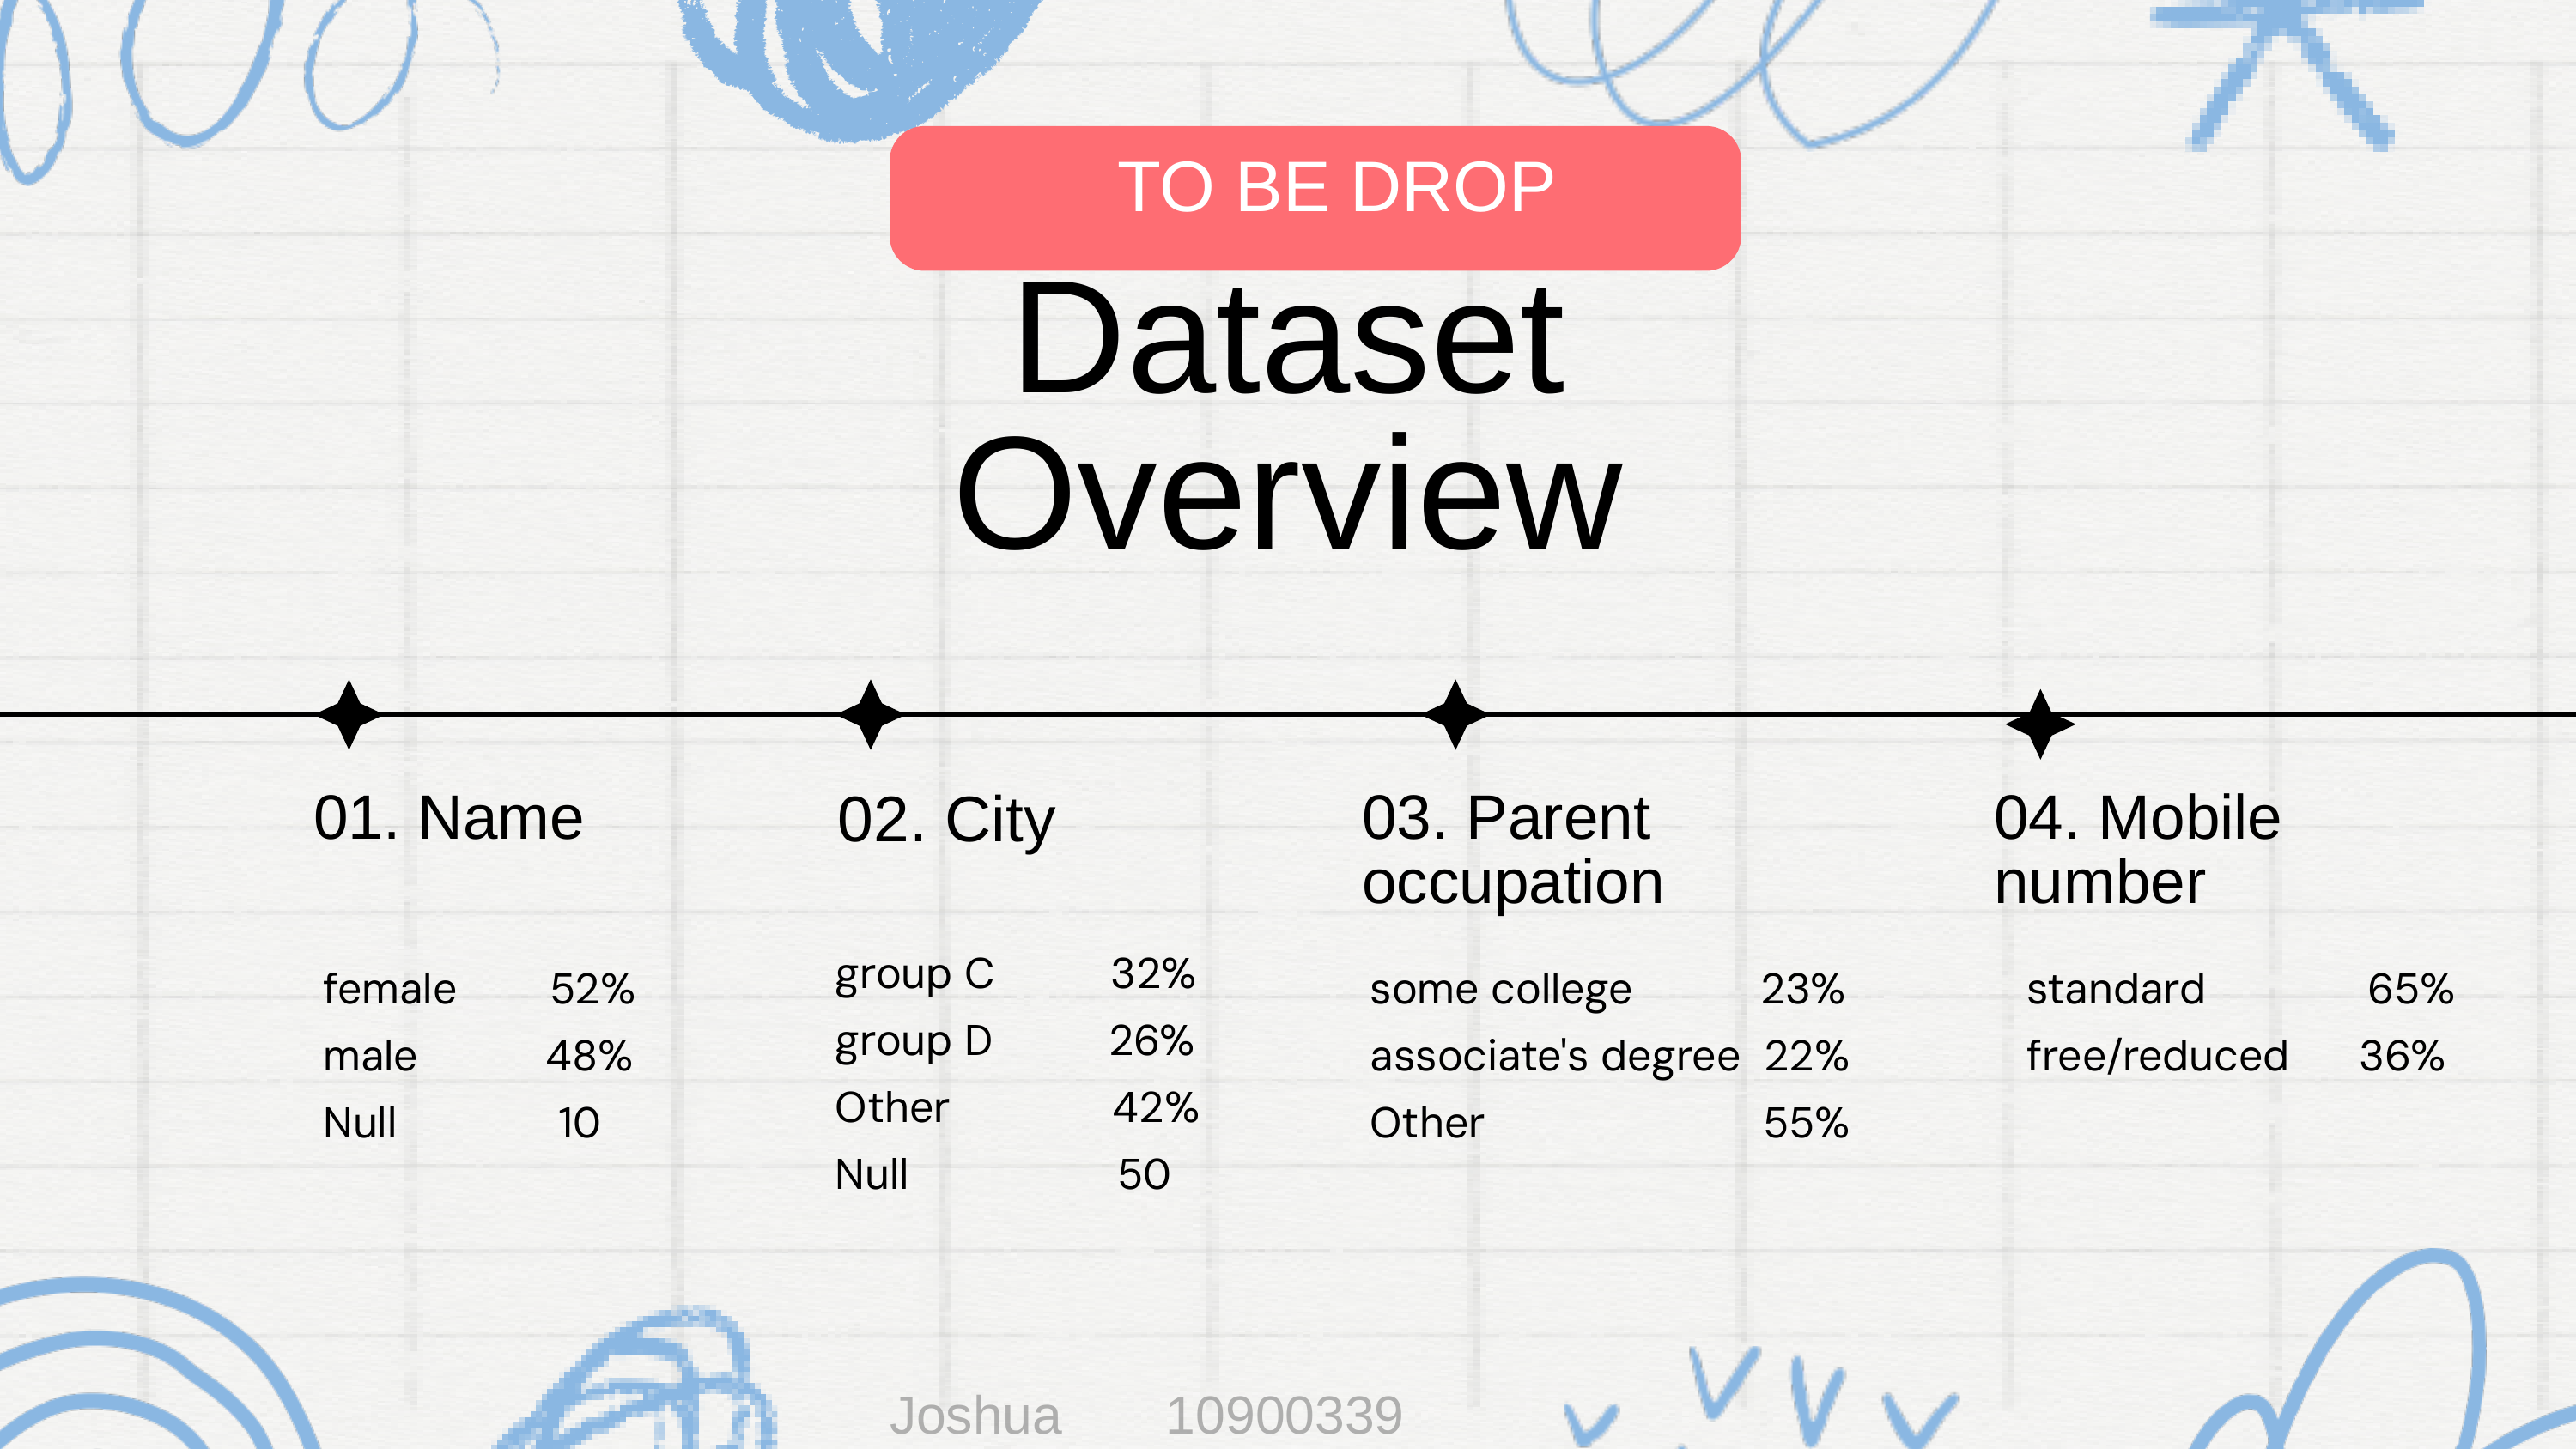

TO BE DROP
Dataset Overview

01. Name
03. Parent occupation
04. Mobile number
02. City
group C          32%
group D          26%
Other              42%
Null                  50

female        52%
male           48%
Null              10

some college           23%
associate's degree  22%
Other                        55%

standard              65%
free/reduced      36%

Joshua       10900339